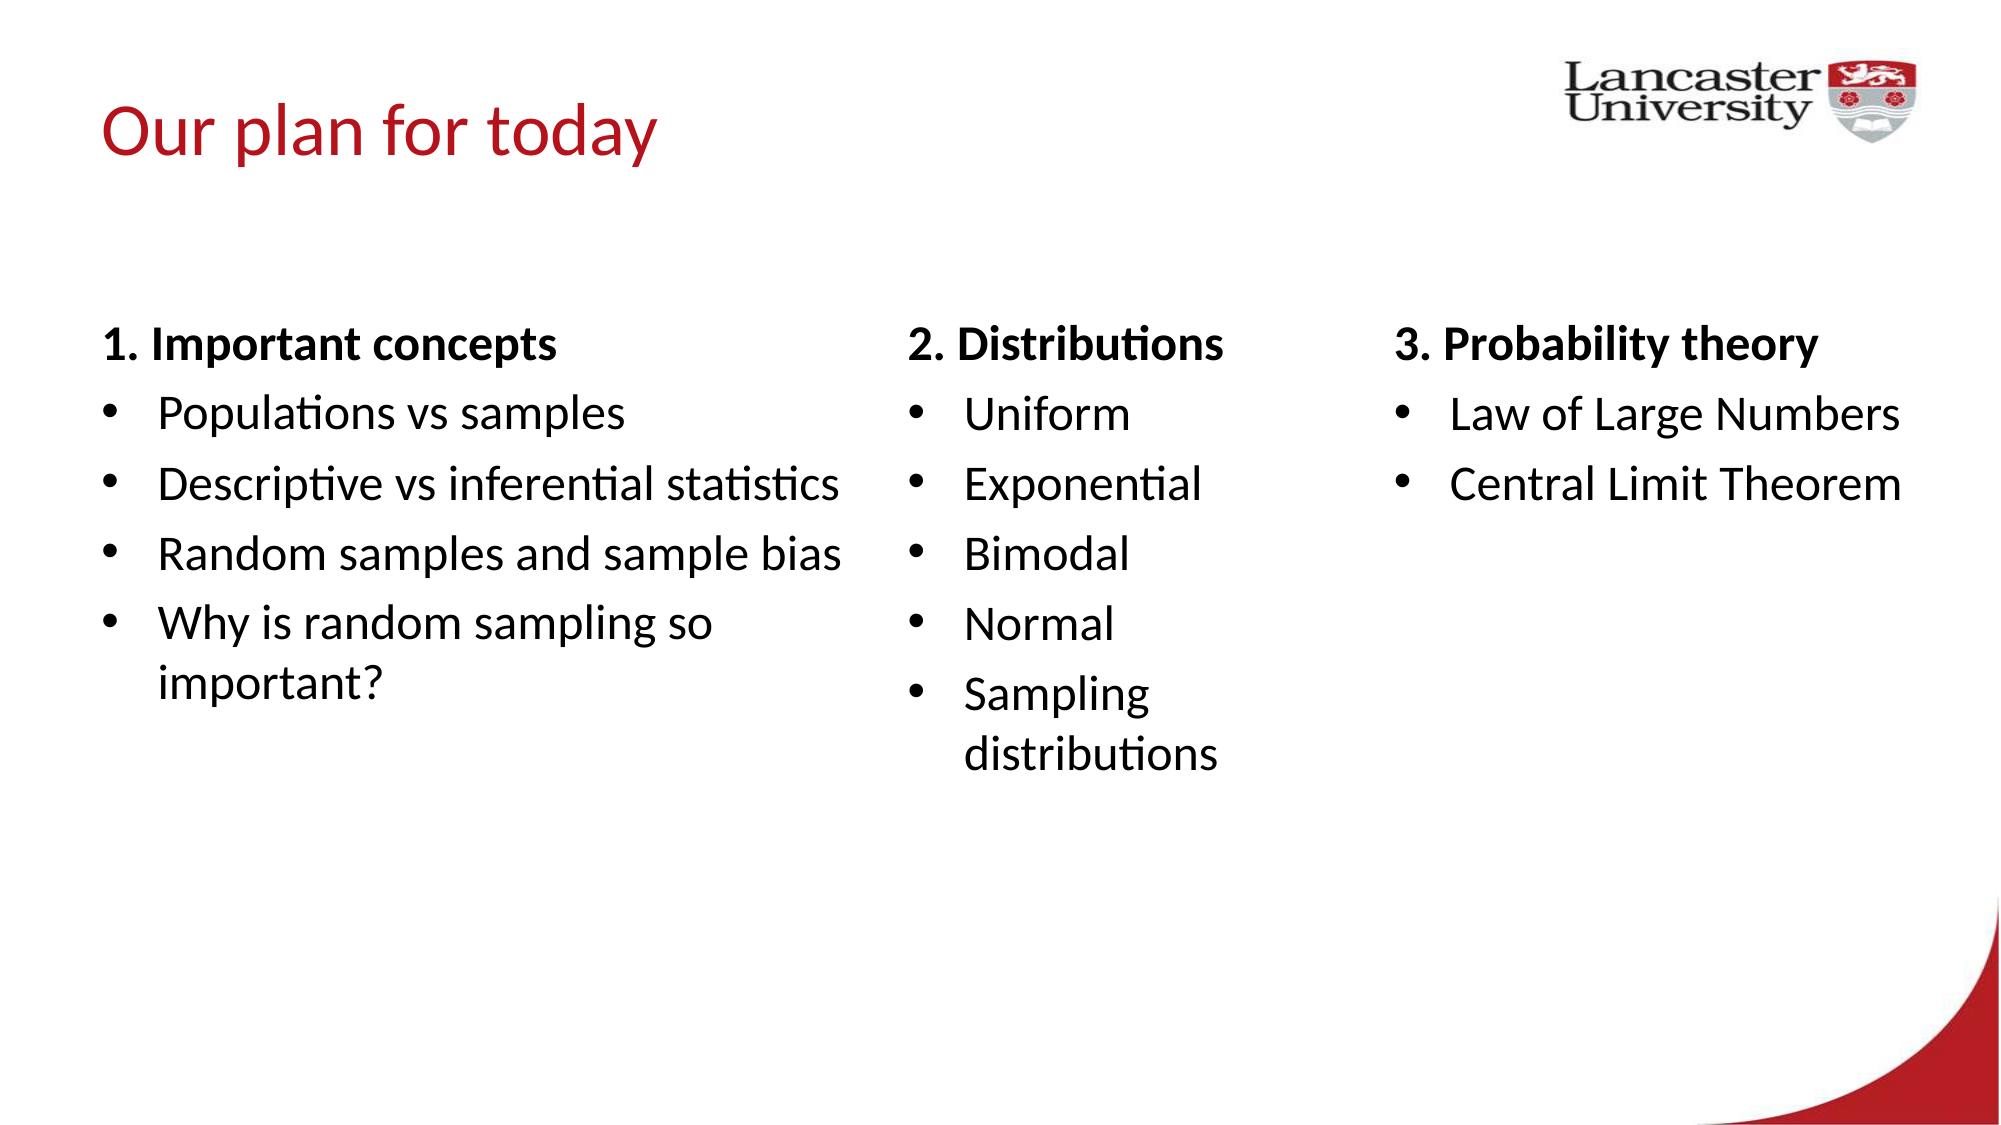

# Our plan for today
1. Important concepts
Populations vs samples
Descriptive vs inferential statistics
Random samples and sample bias
Why is random sampling so important?
2. Distributions
Uniform
Exponential
Bimodal
Normal
Sampling distributions
3. Probability theory
Law of Large Numbers
Central Limit Theorem